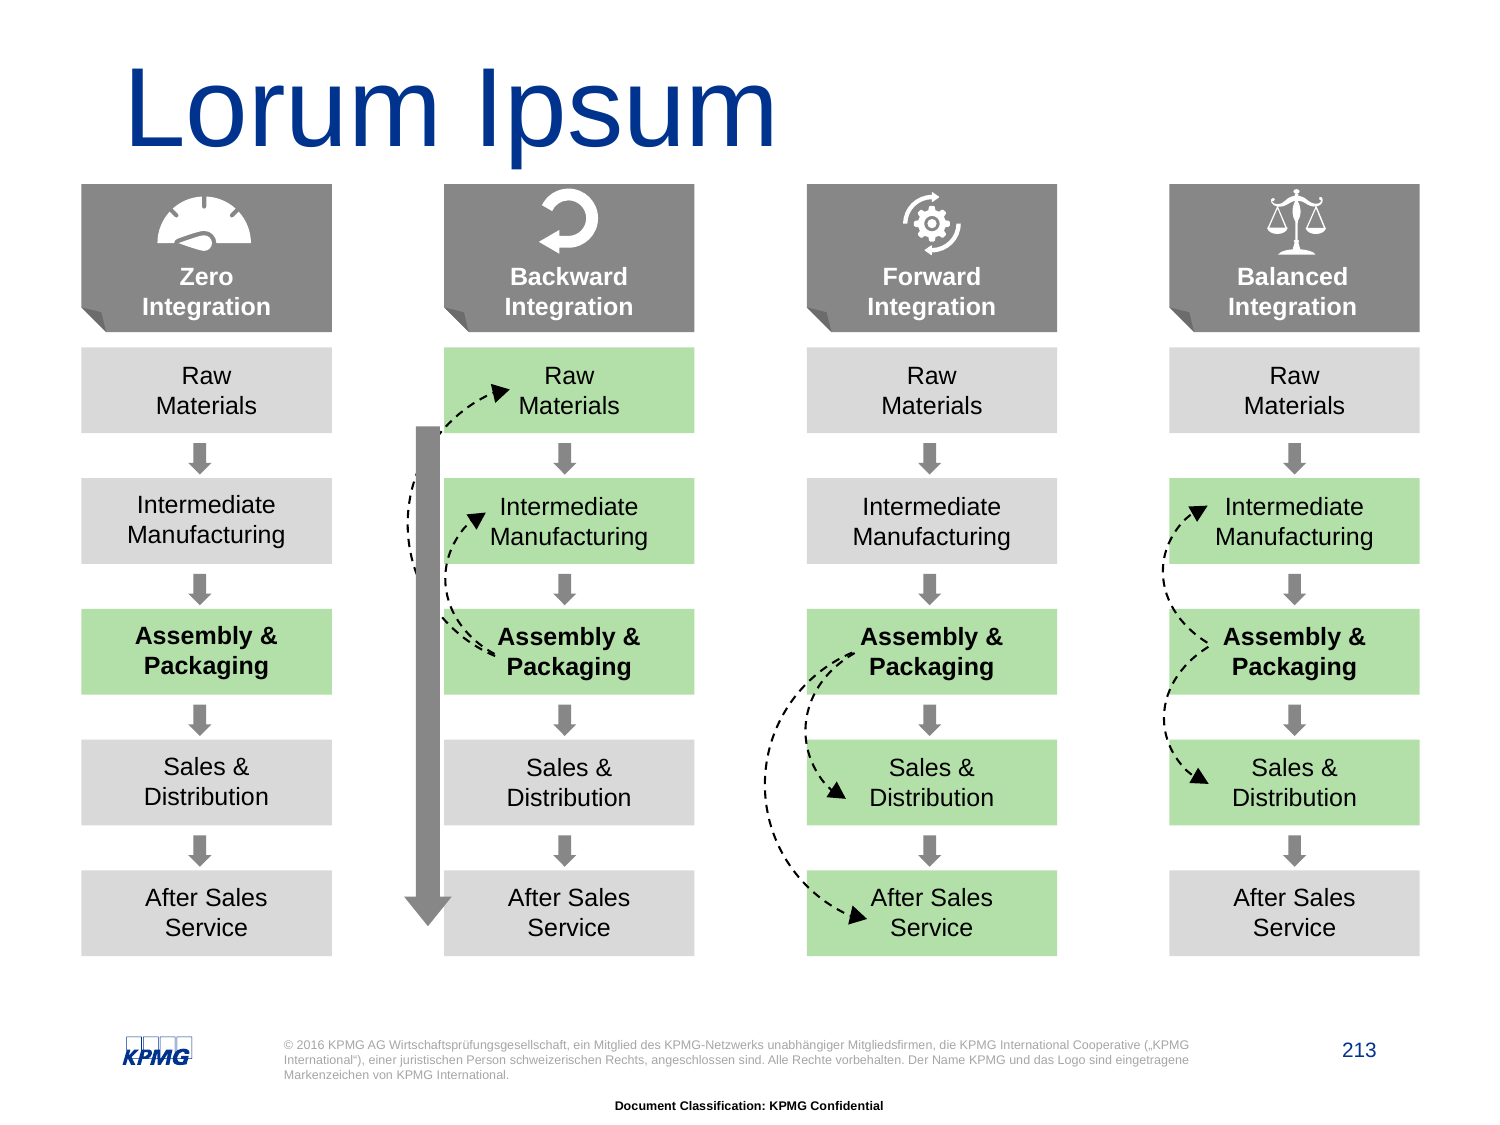

# Lorum Ipsum

Backward Integration

Forward Integration

Zero Integration
Balanced Integration

Raw Materials
Raw Materials
Raw Materials
Raw Materials

Intermediate Manufacturing
Intermediate Manufacturing
Intermediate Manufacturing
Intermediate Manufacturing

Assembly & Packaging
Assembly & Packaging
Assembly & Packaging
Assembly & Packaging

Sales & Distribution
Sales & Distribution
Sales & Distribution
Sales & Distribution

After Sales Service
After Sales Service
After Sales Service
After Sales Service